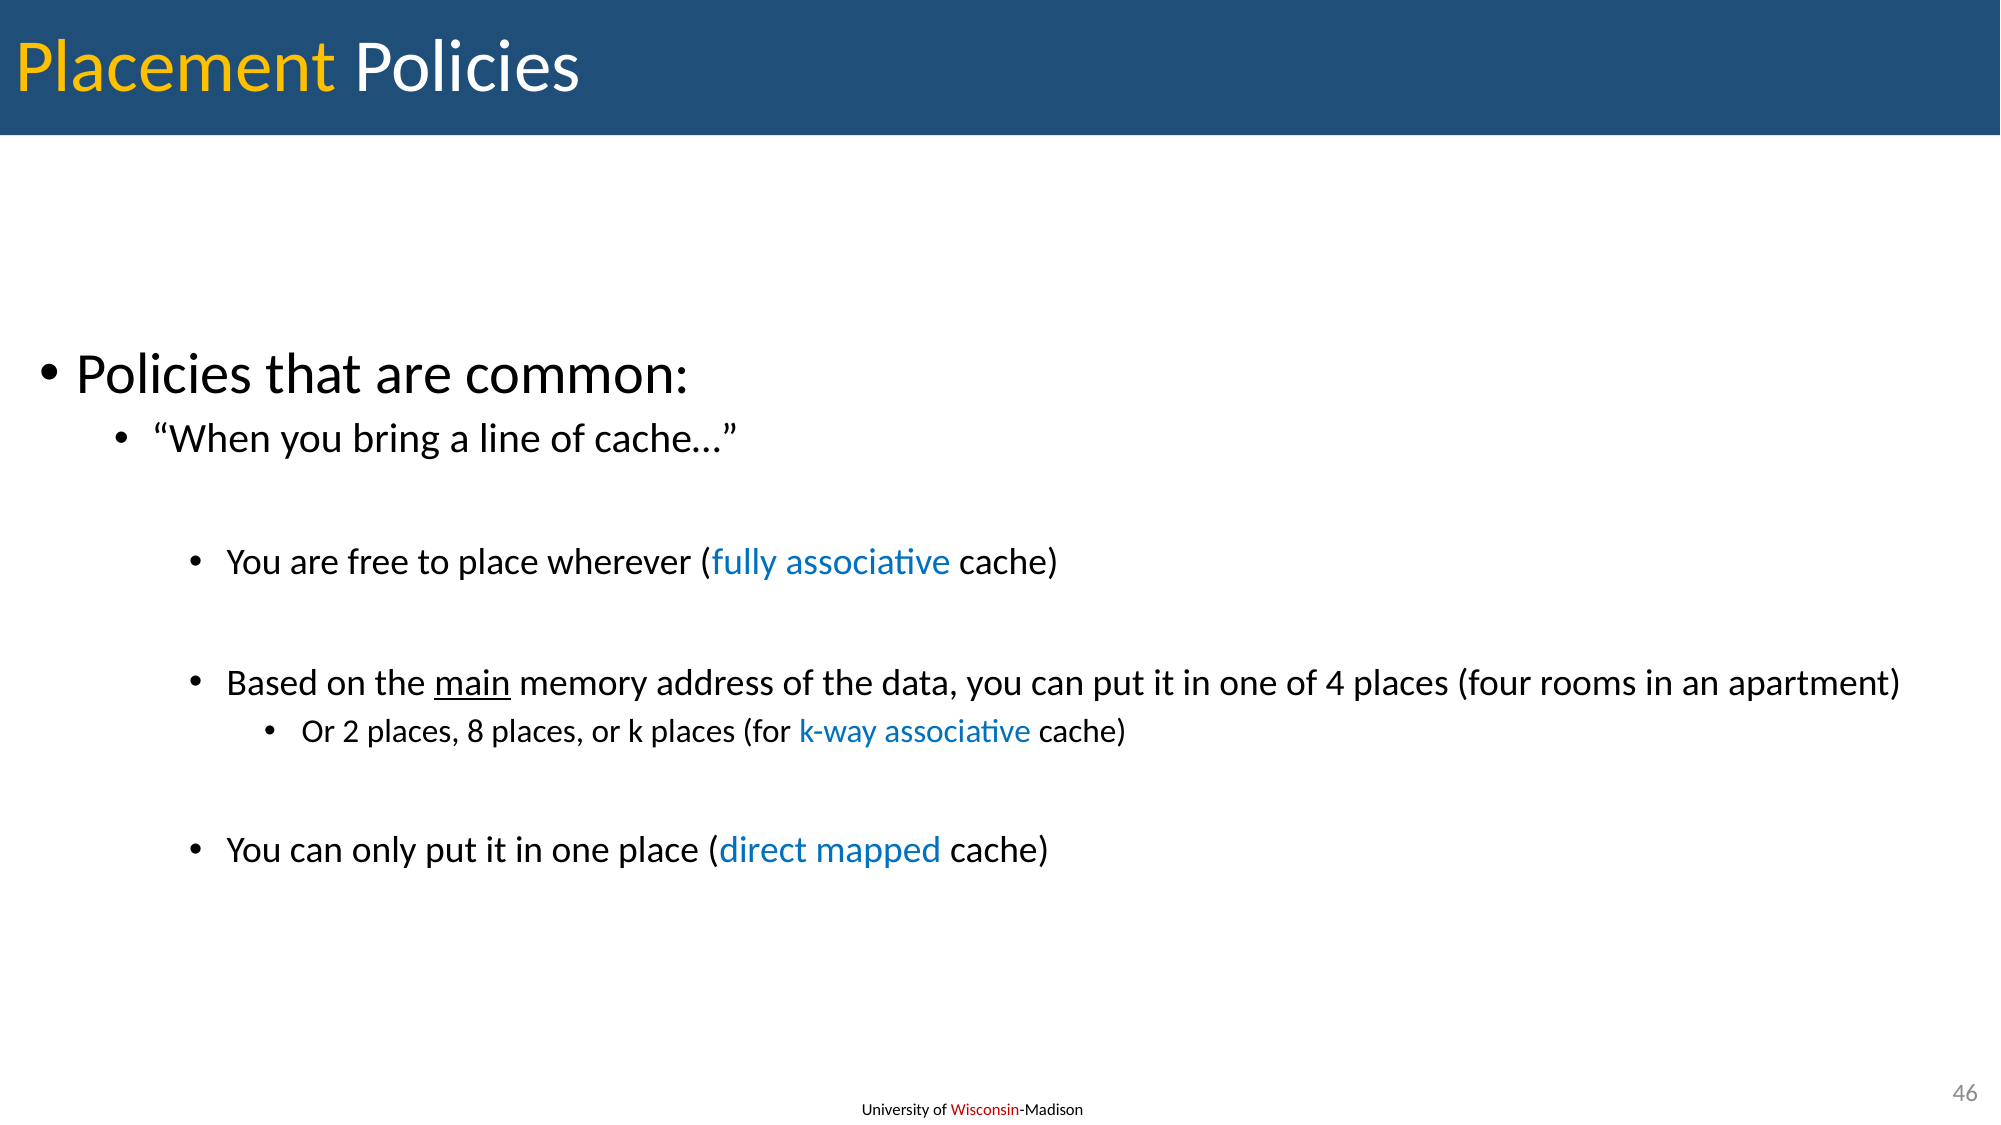

# Placement Policies

Policies that are common:
“When you bring a line of cache…”

You are free to place wherever (fully associative cache)

Based on the main memory address of the data, you can put it in one of 4 places (four rooms in an apartment)
Or 2 places, 8 places, or k places (for k-way associative cache)

You can only put it in one place (direct mapped cache)
46